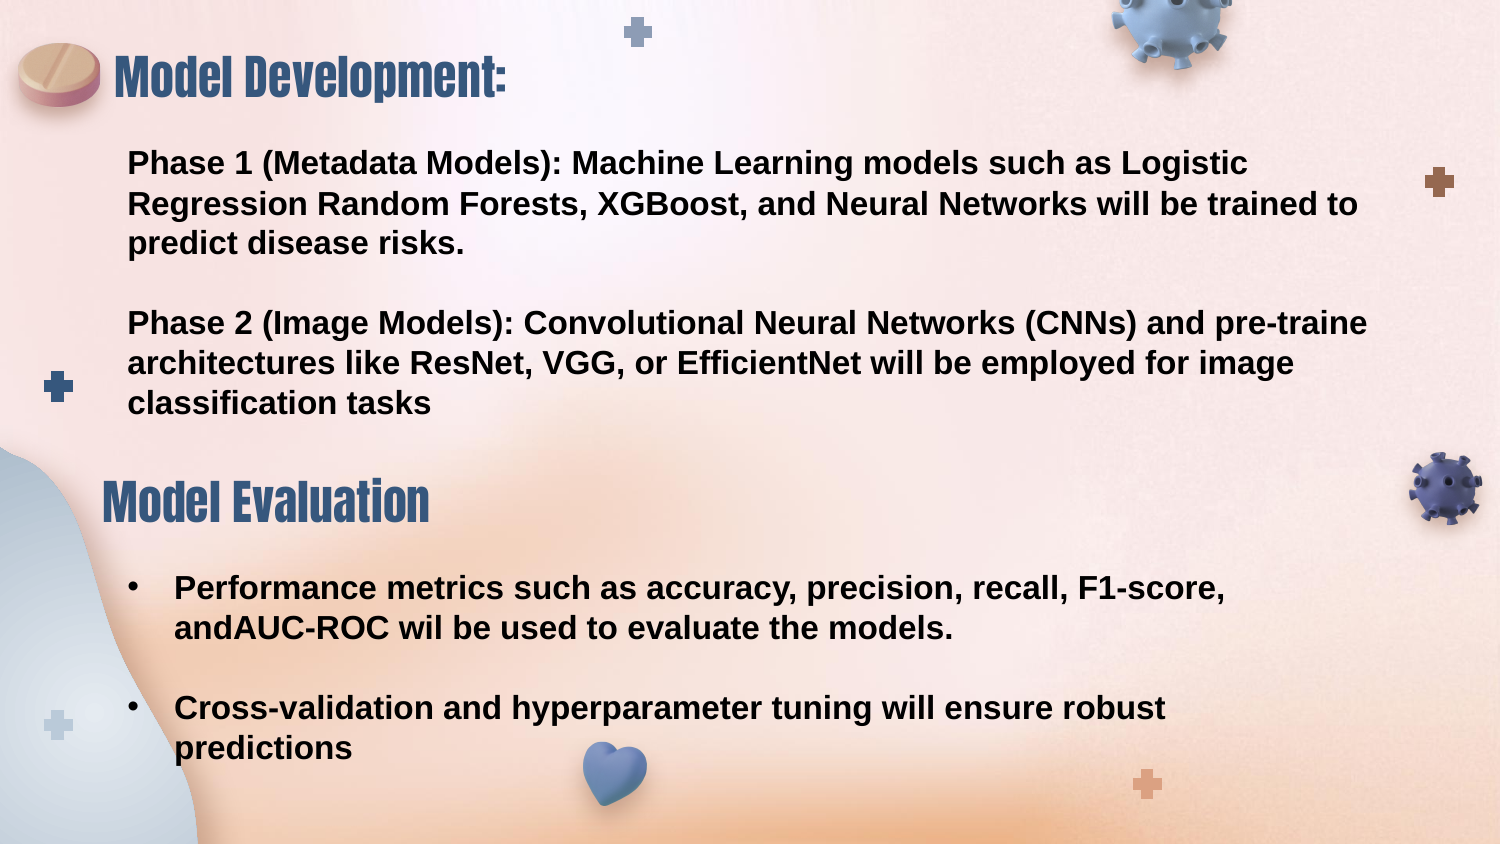

Model Development:
Phase 1 (Metadata Models): Machine Learning models such as Logistic Regression Random Forests, XGBoost, and Neural Networks will be trained to predict disease risks.

Phase 2 (Image Models): Convolutional Neural Networks (CNNs) and pre-traine architectures like ResNet, VGG, or EfficientNet will be employed for image classification tasks
Model Evaluation
Performance metrics such as accuracy, precision, recall, F1-score, andAUC-ROC wil be used to evaluate the models.

Cross-validation and hyperparameter tuning will ensure robust predictions